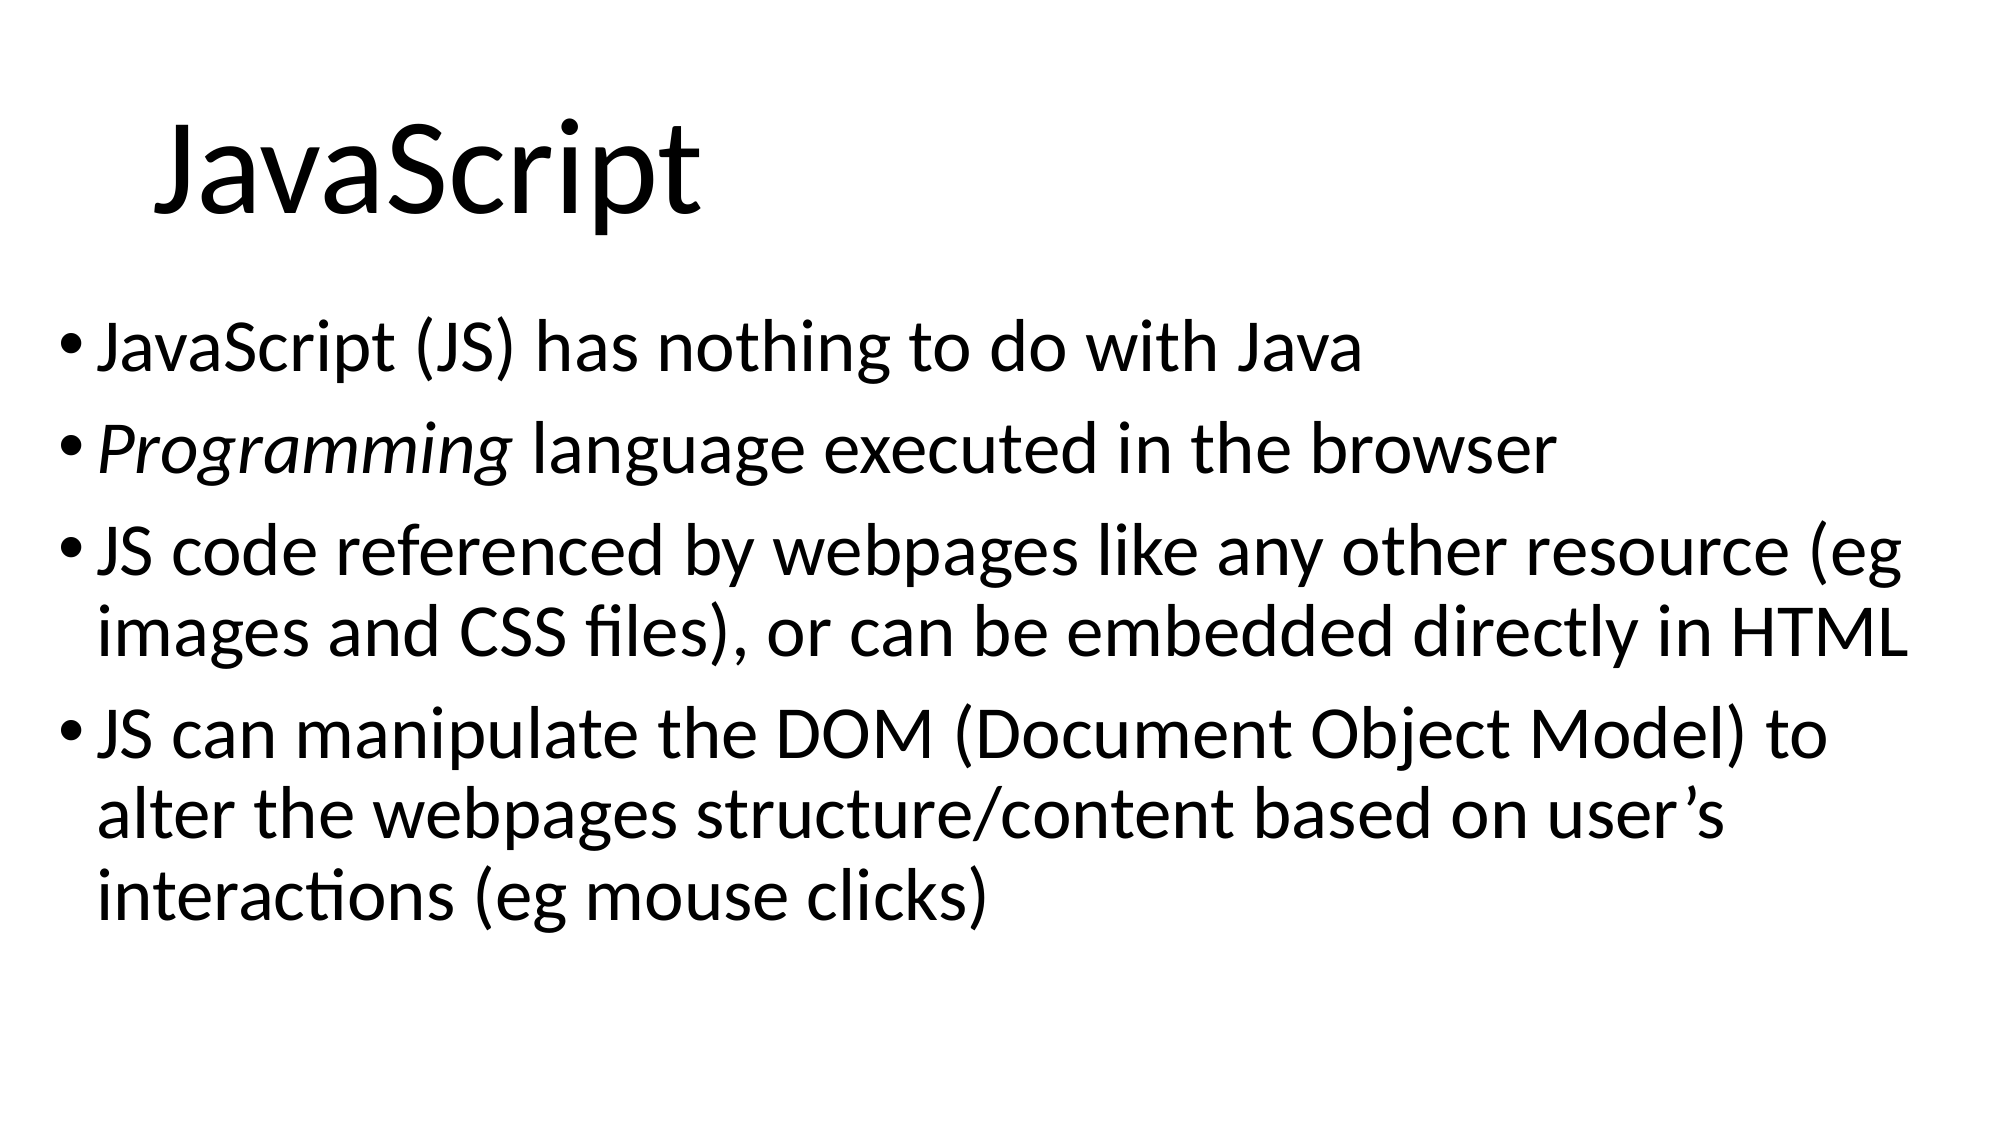

# JavaScript
JavaScript (JS) has nothing to do with Java
Programming language executed in the browser
JS code referenced by webpages like any other resource (eg images and CSS files), or can be embedded directly in HTML
JS can manipulate the DOM (Document Object Model) to alter the webpages structure/content based on user’s interactions (eg mouse clicks)